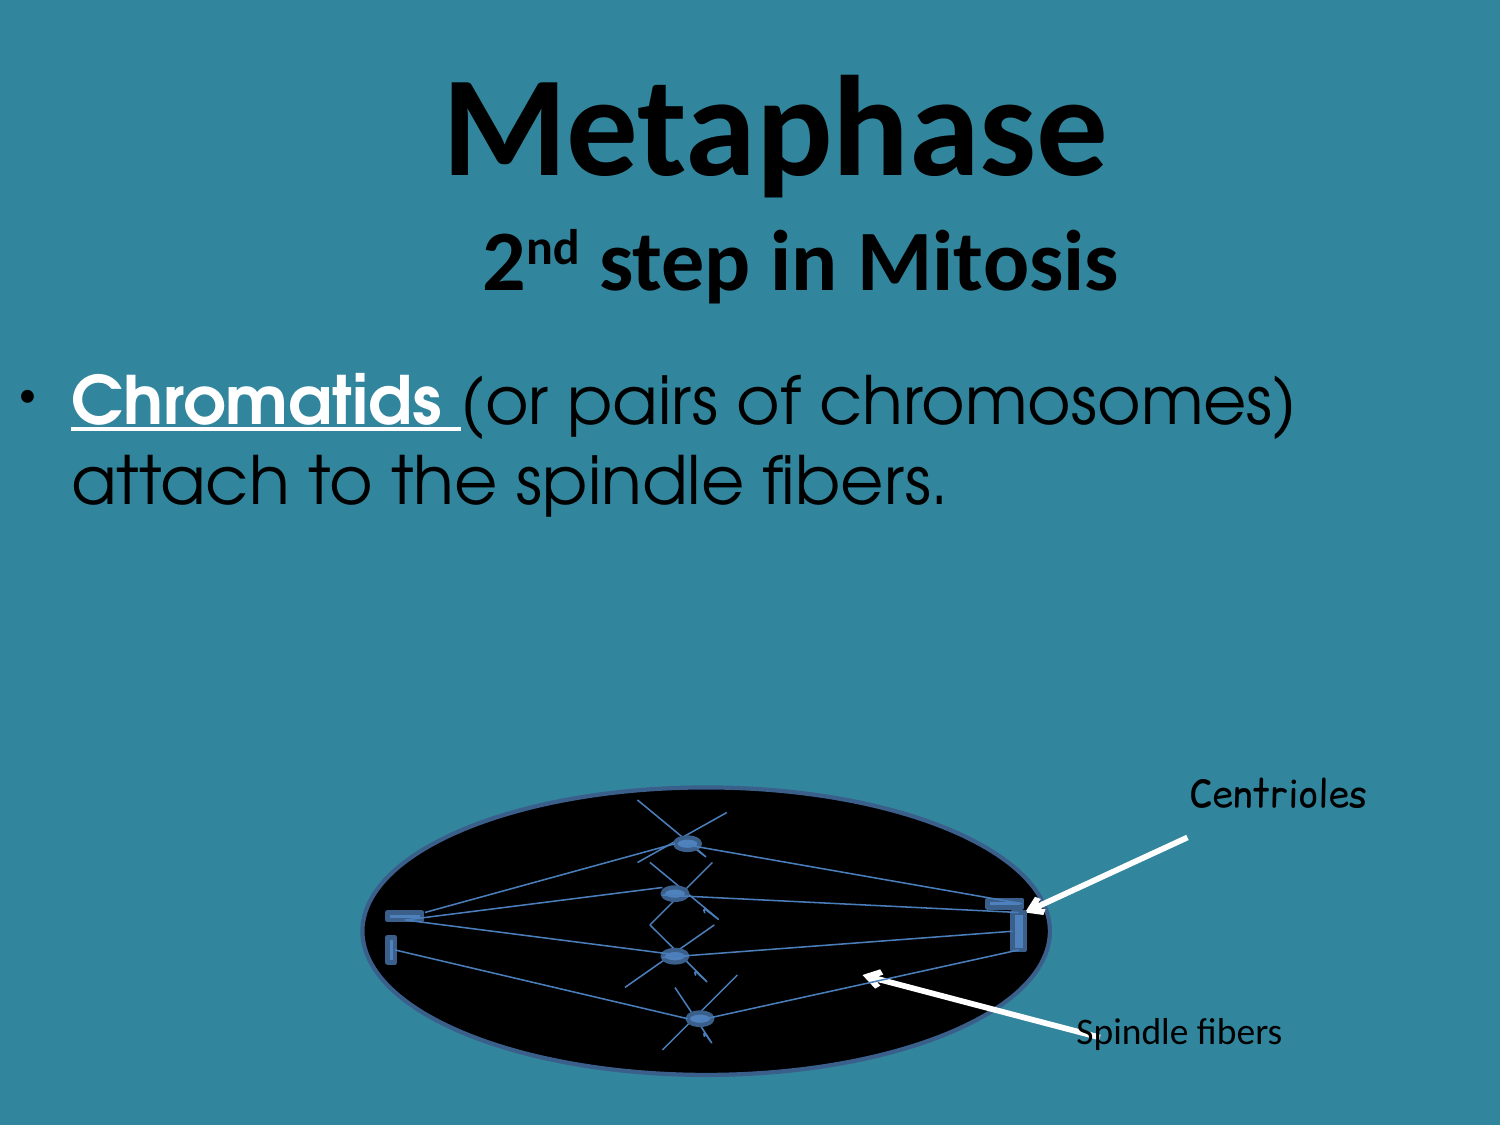

# Metaphase 2nd step in Mitosis
Chromatids (or pairs of chromosomes) attach to the spindle fibers.
Centrioles

Spindle fibers